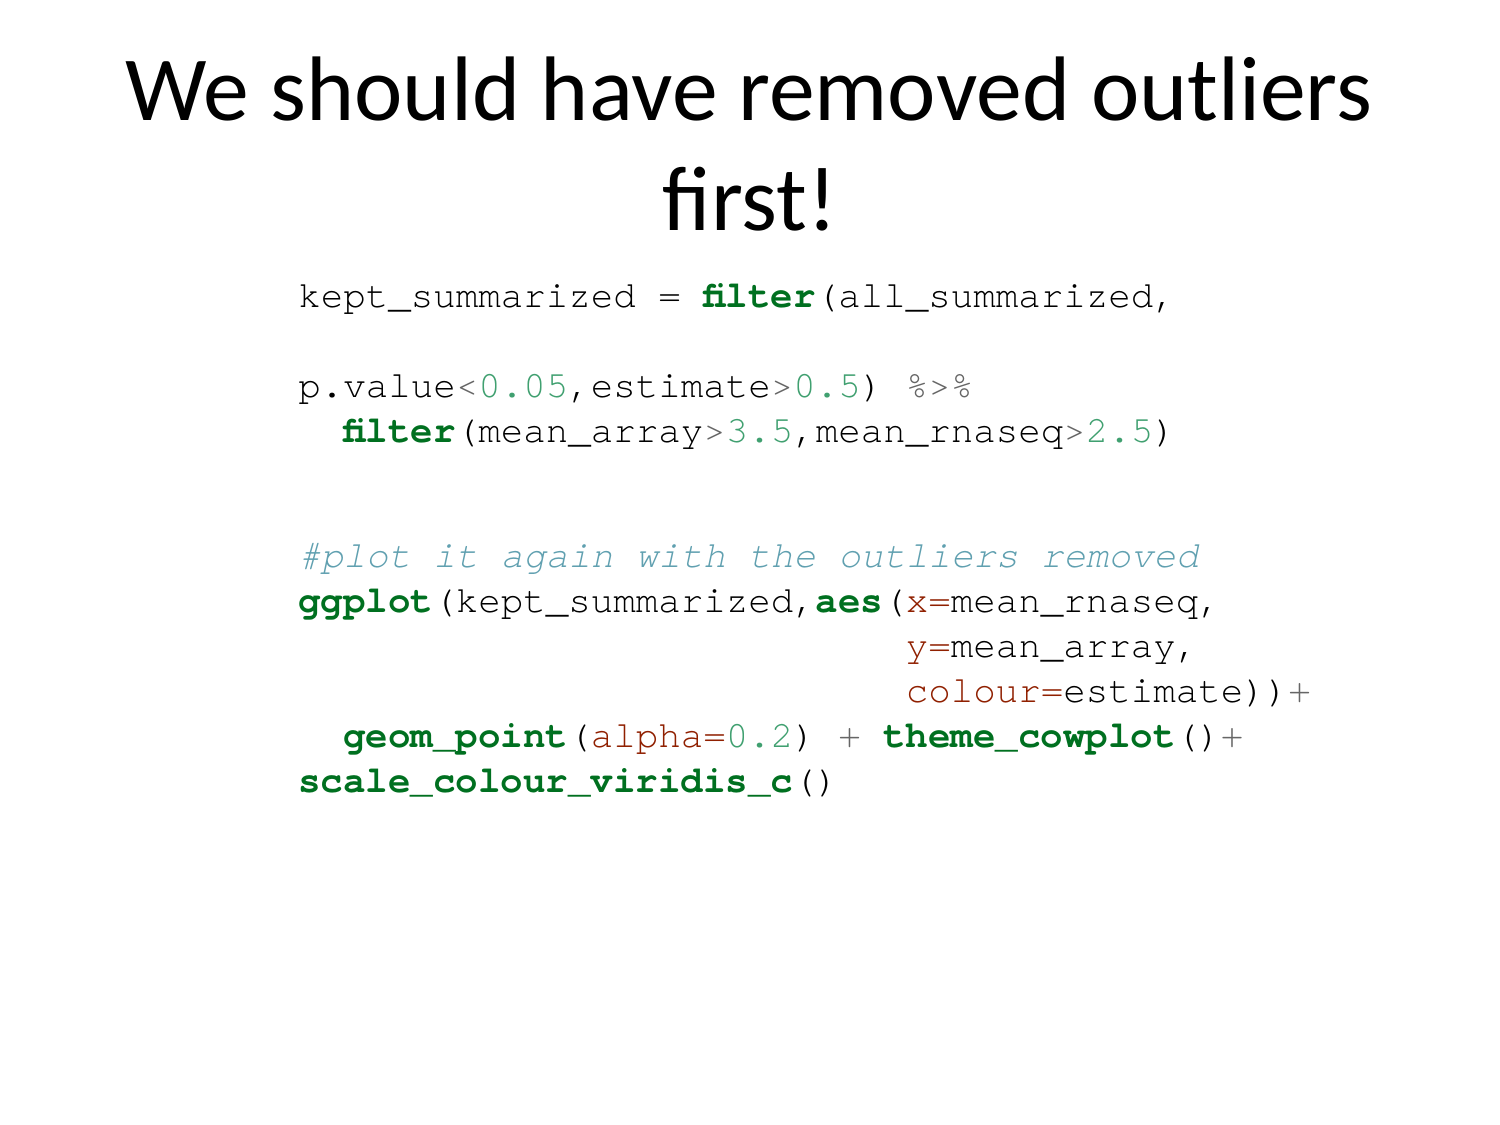

# We should have removed outliers first!
kept_summarized = filter(all_summarized,
                         p.value<0.05,estimate>0.5) %>%
  filter(mean_array>3.5,mean_rnaseq>2.5)
#plot it again with the outliers removed
ggplot(kept_summarized,aes(x=mean_rnaseq,
                           y=mean_array,
                           colour=estimate))+
  geom_point(alpha=0.2) + theme_cowplot()+ scale_colour_viridis_c()